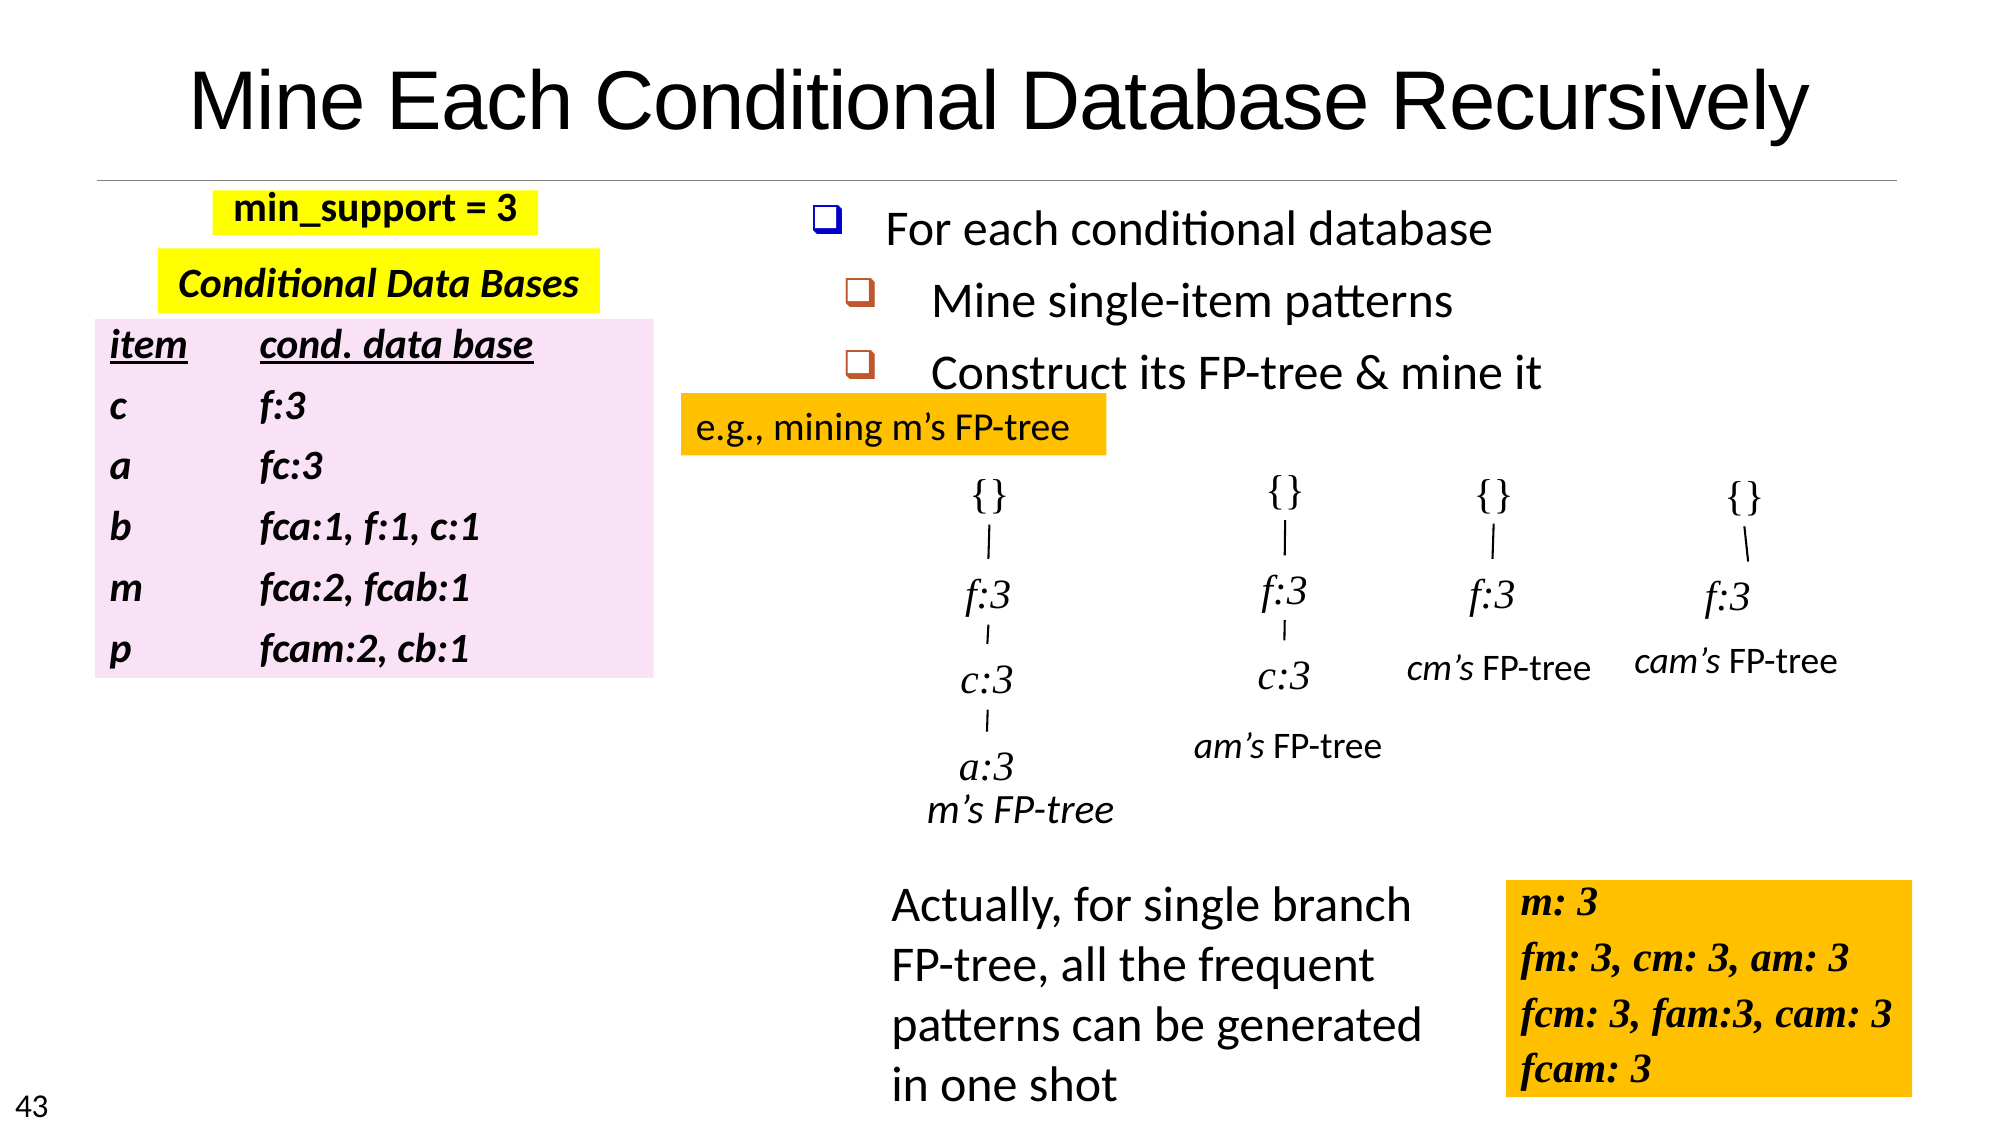

# Mine Each Conditional Database Recursively
For each conditional database
Mine single-item patterns
Construct its FP-tree & mine it
min_support = 3
Conditional Data Bases
item	cond. data base
c	f:3
a	fc:3
b	fca:1, f:1, c:1
m	fca:2, fcab:1
p	fcam:2, cb:1
e.g., mining m’s FP-tree
{}
f:3
c:3

{}
f:3
c:3
a:3

{}
{}
f:3
f:3
cam’s FP-tree
cm’s FP-tree
am’s FP-tree
m’s FP-tree
Actually, for single branch FP-tree, all the frequent patterns can be generated in one shot
m: 3
fm: 3, cm: 3, am: 3
fcm: 3, fam:3, cam: 3
fcam: 3